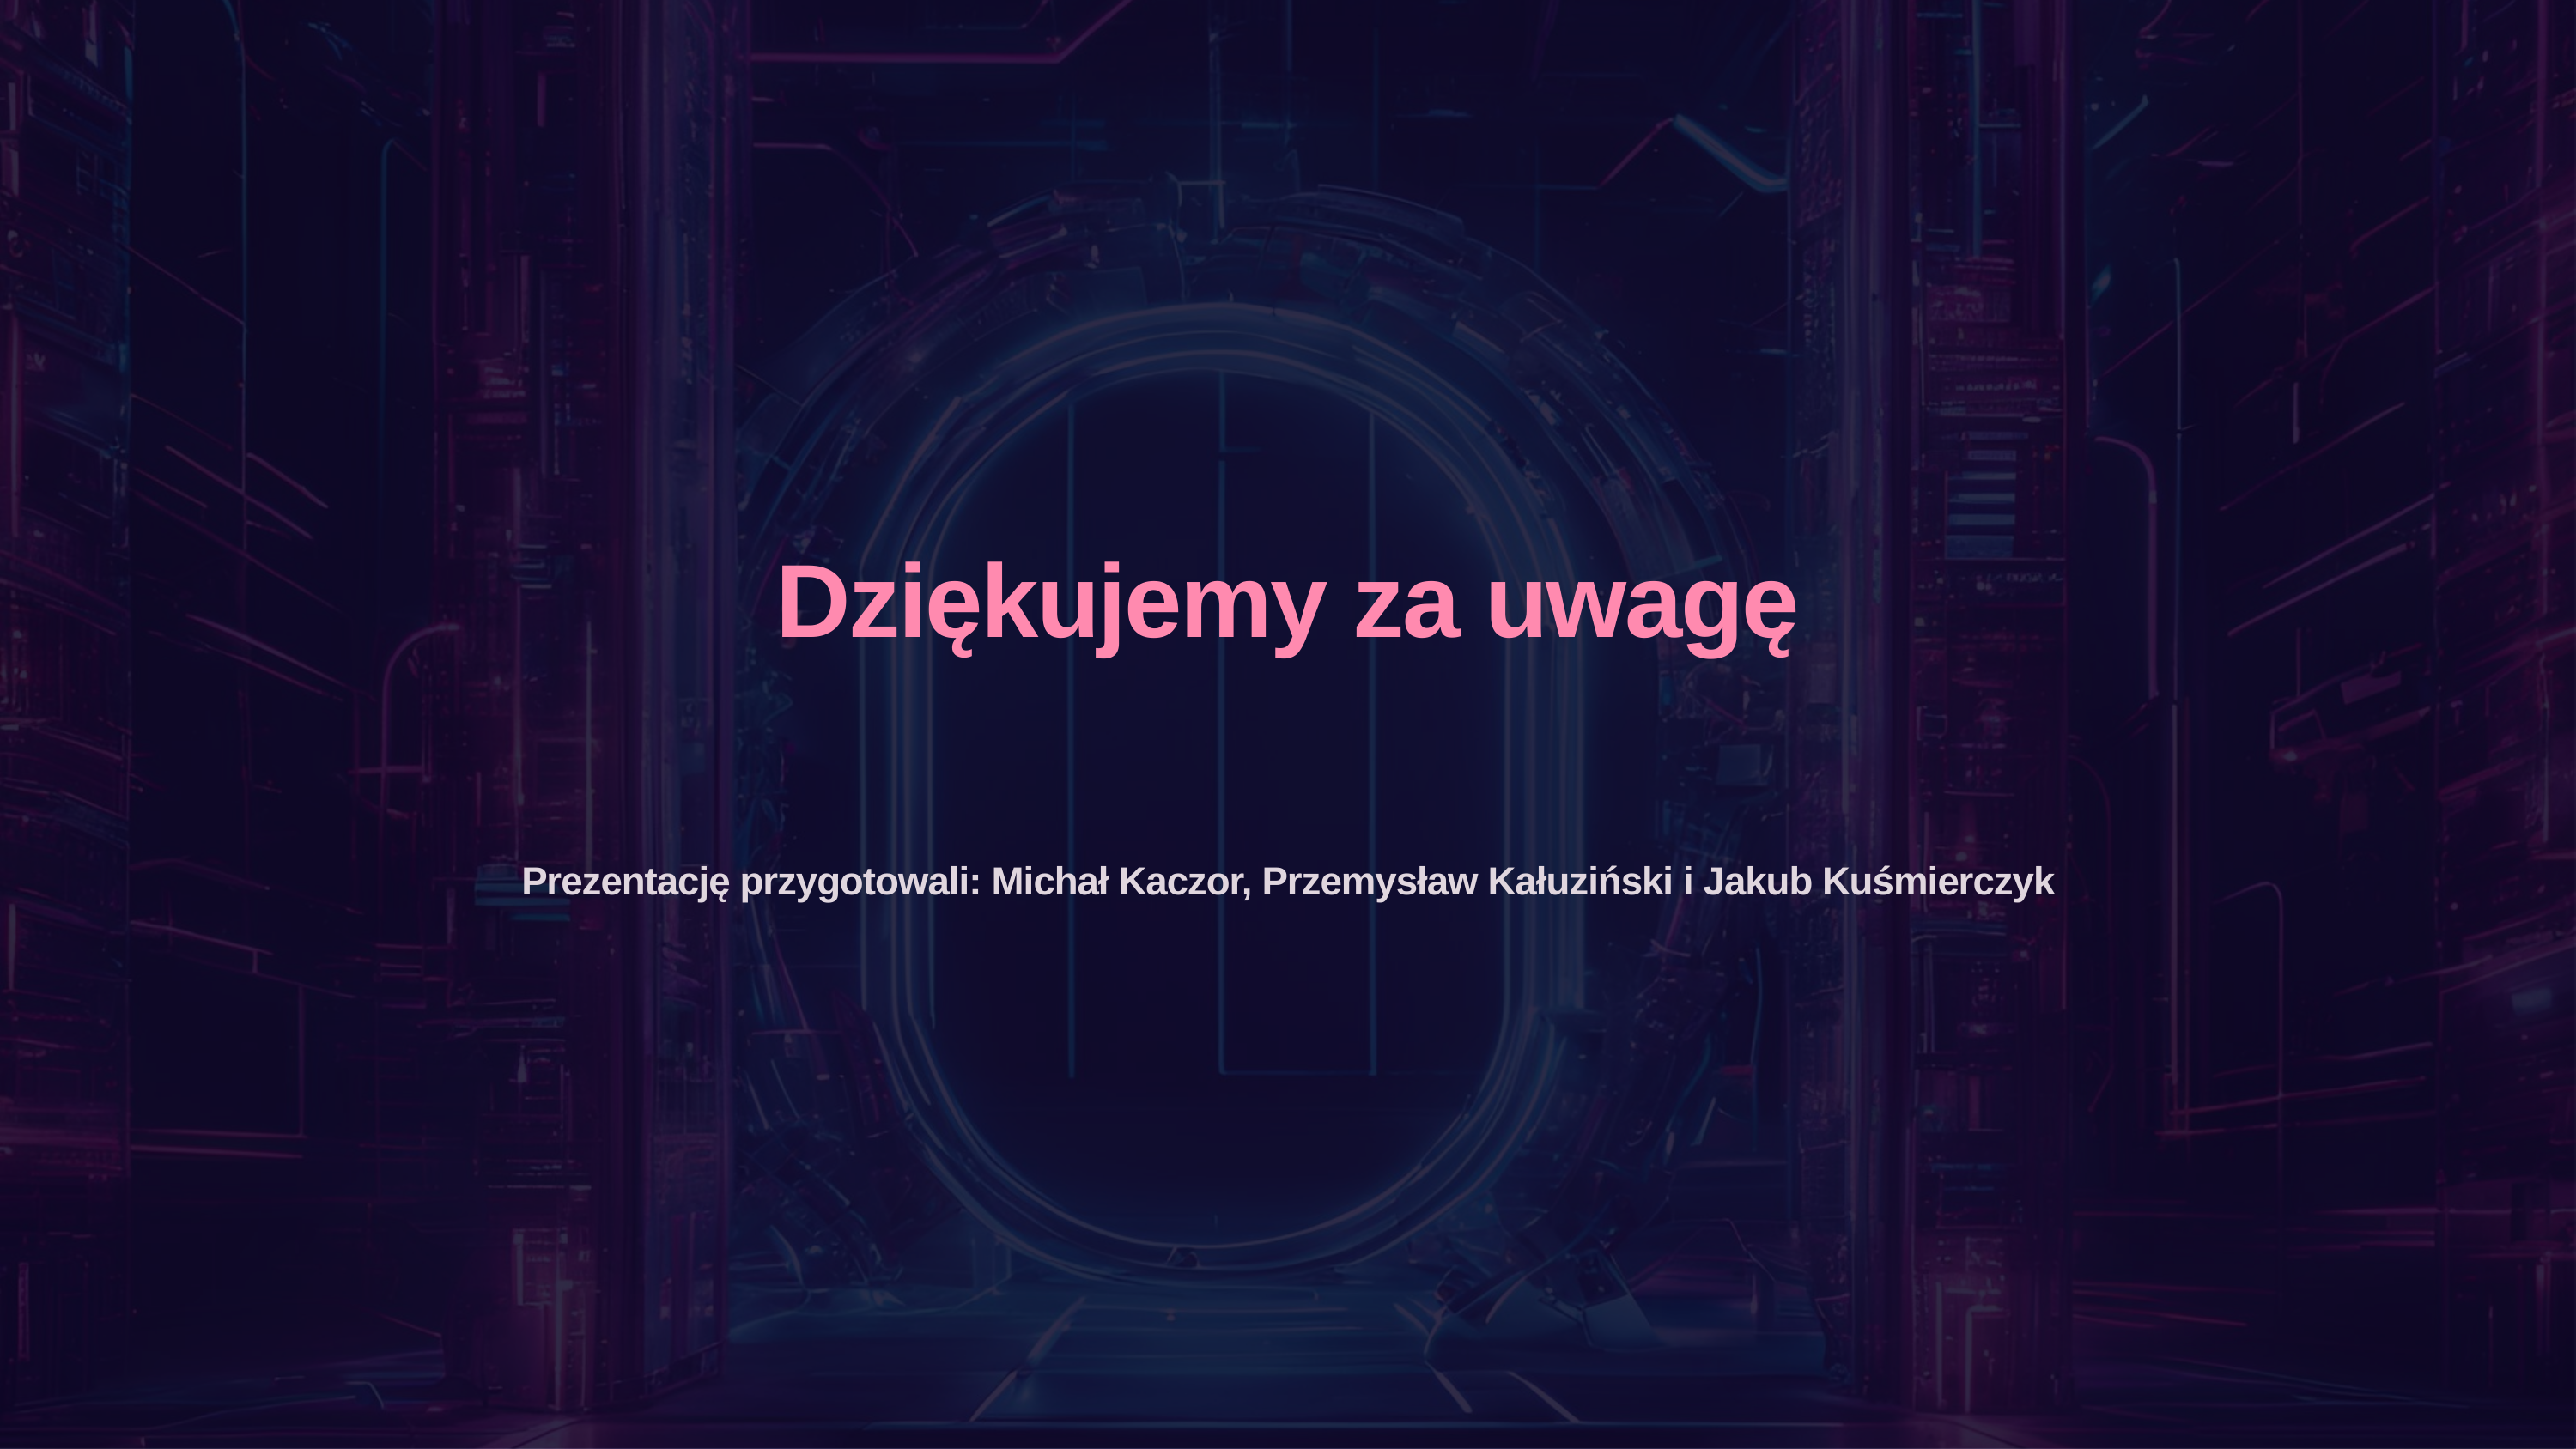

Dziękujemy za uwagę
Prezentację przygotowali: Michał Kaczor, Przemysław Kałuziński i Jakub Kuśmierczyk